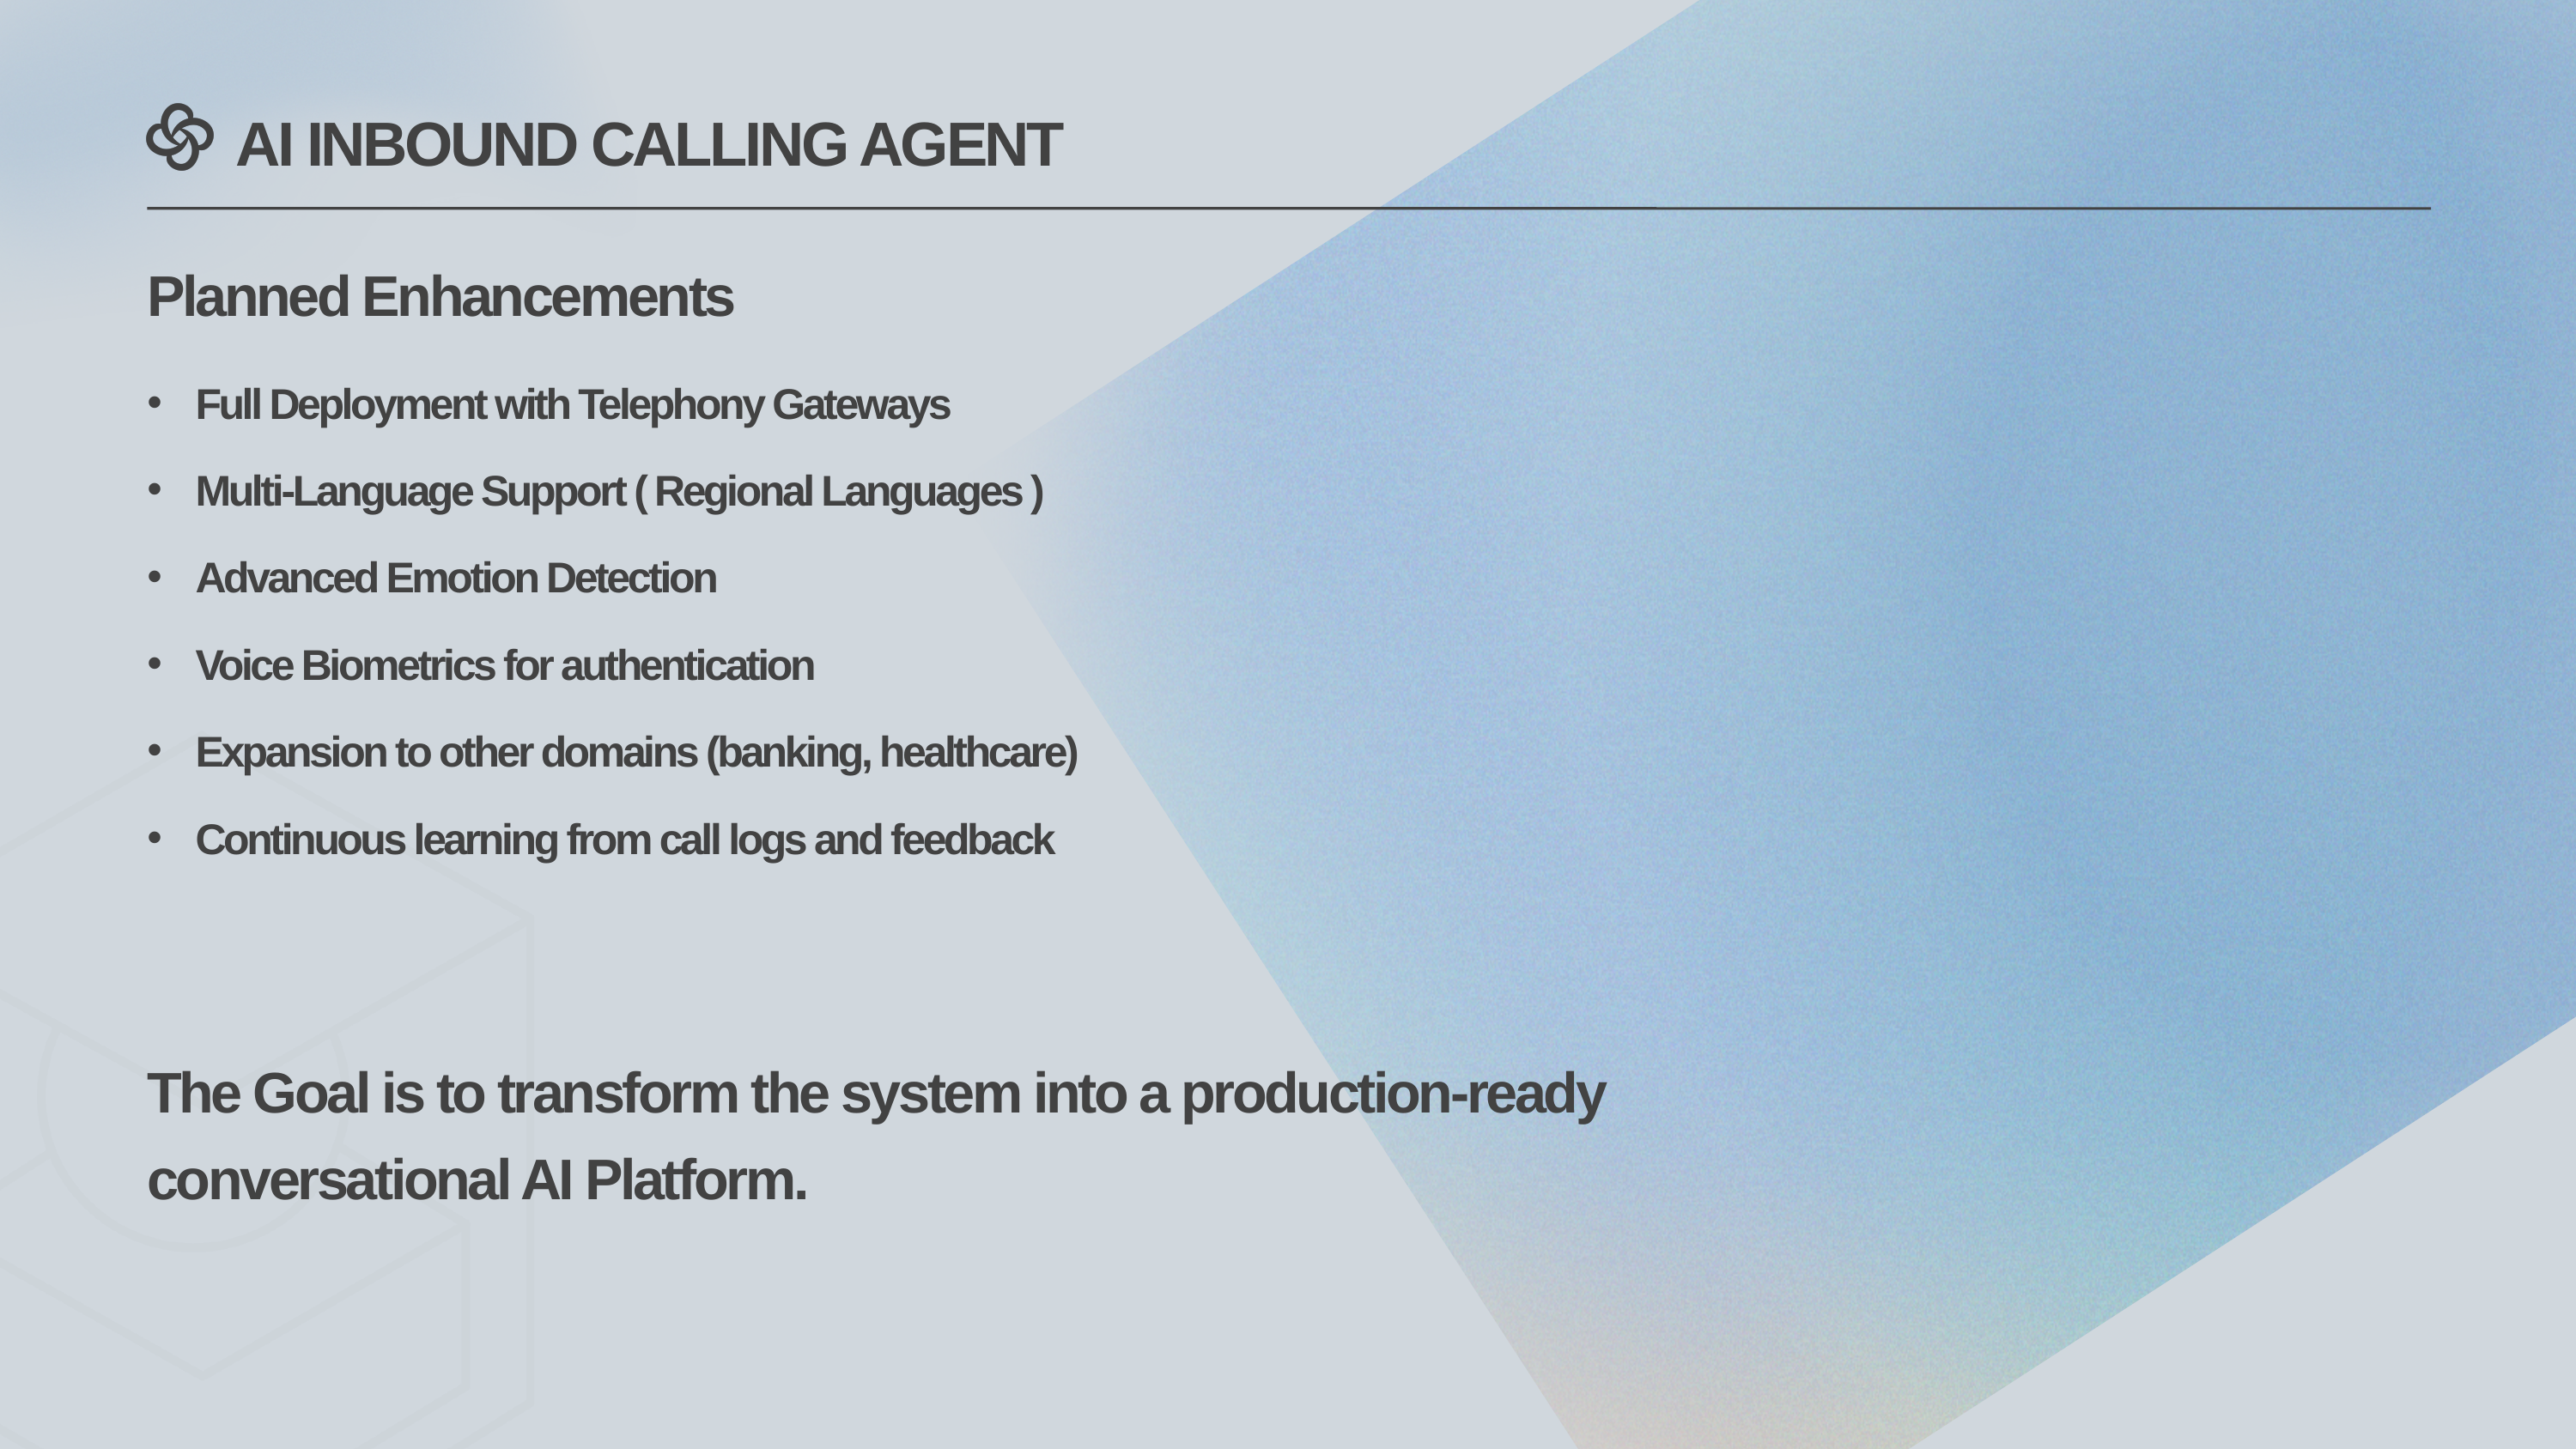

AI INBOUND CALLING AGENT

Planned Enhancements
Full Deployment with Telephony Gateways
Multi-Language Support ( Regional Languages )
Advanced Emotion Detection
Voice Biometrics for authentication
Expansion to other domains (banking, healthcare)
Continuous learning from call logs and feedback

The Goal is to transform the system into a production-ready conversational AI Platform.